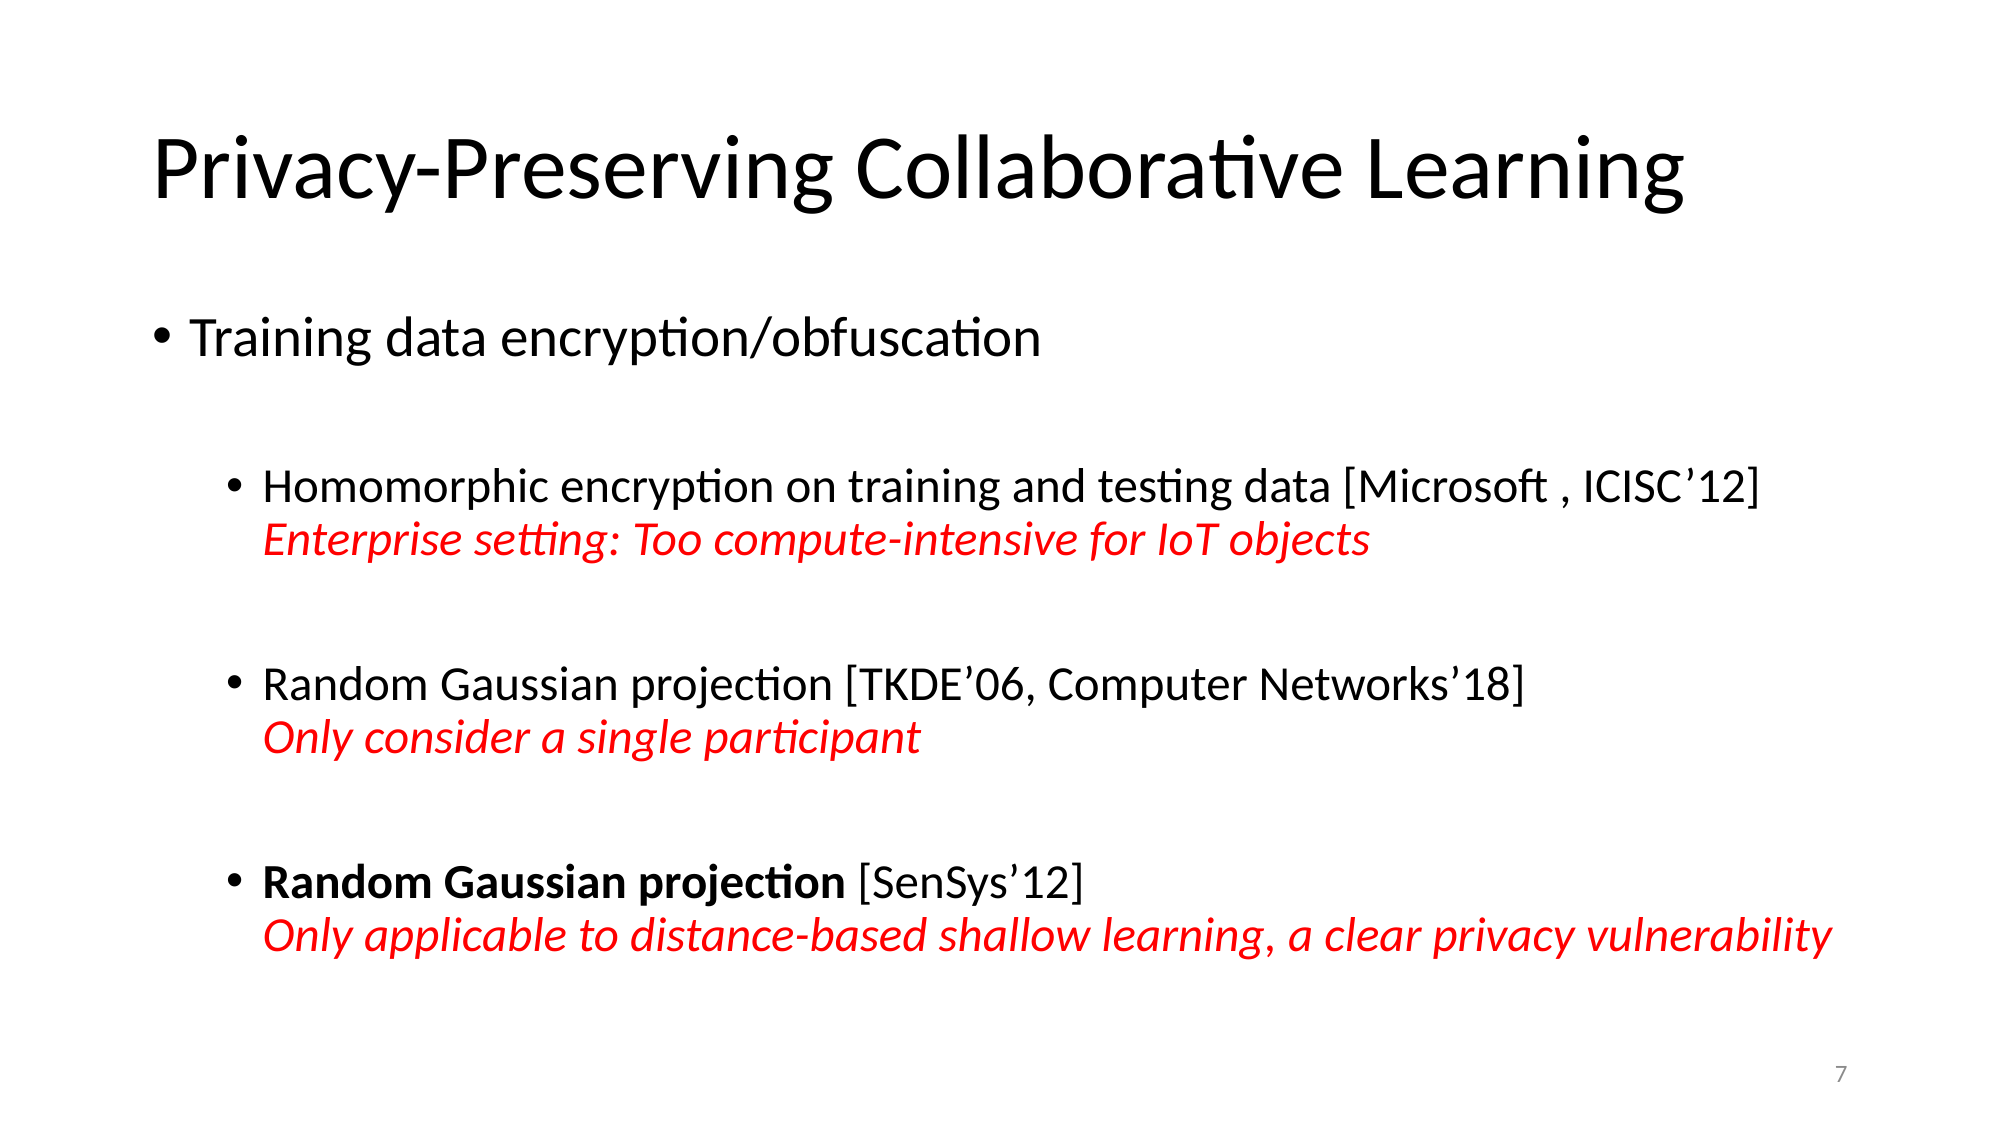

# Privacy-Preserving Collaborative Learning
Training data encryption/obfuscation

Homomorphic encryption on training and testing data [Microsoft , ICISC’12]
Enterprise setting: Too compute-intensive for IoT objects

Random Gaussian projection [TKDE’06, Computer Networks’18]
Only consider a single participant

Random Gaussian projection [SenSys’12]
Only applicable to distance-based shallow learning, a clear privacy vulnerability
7